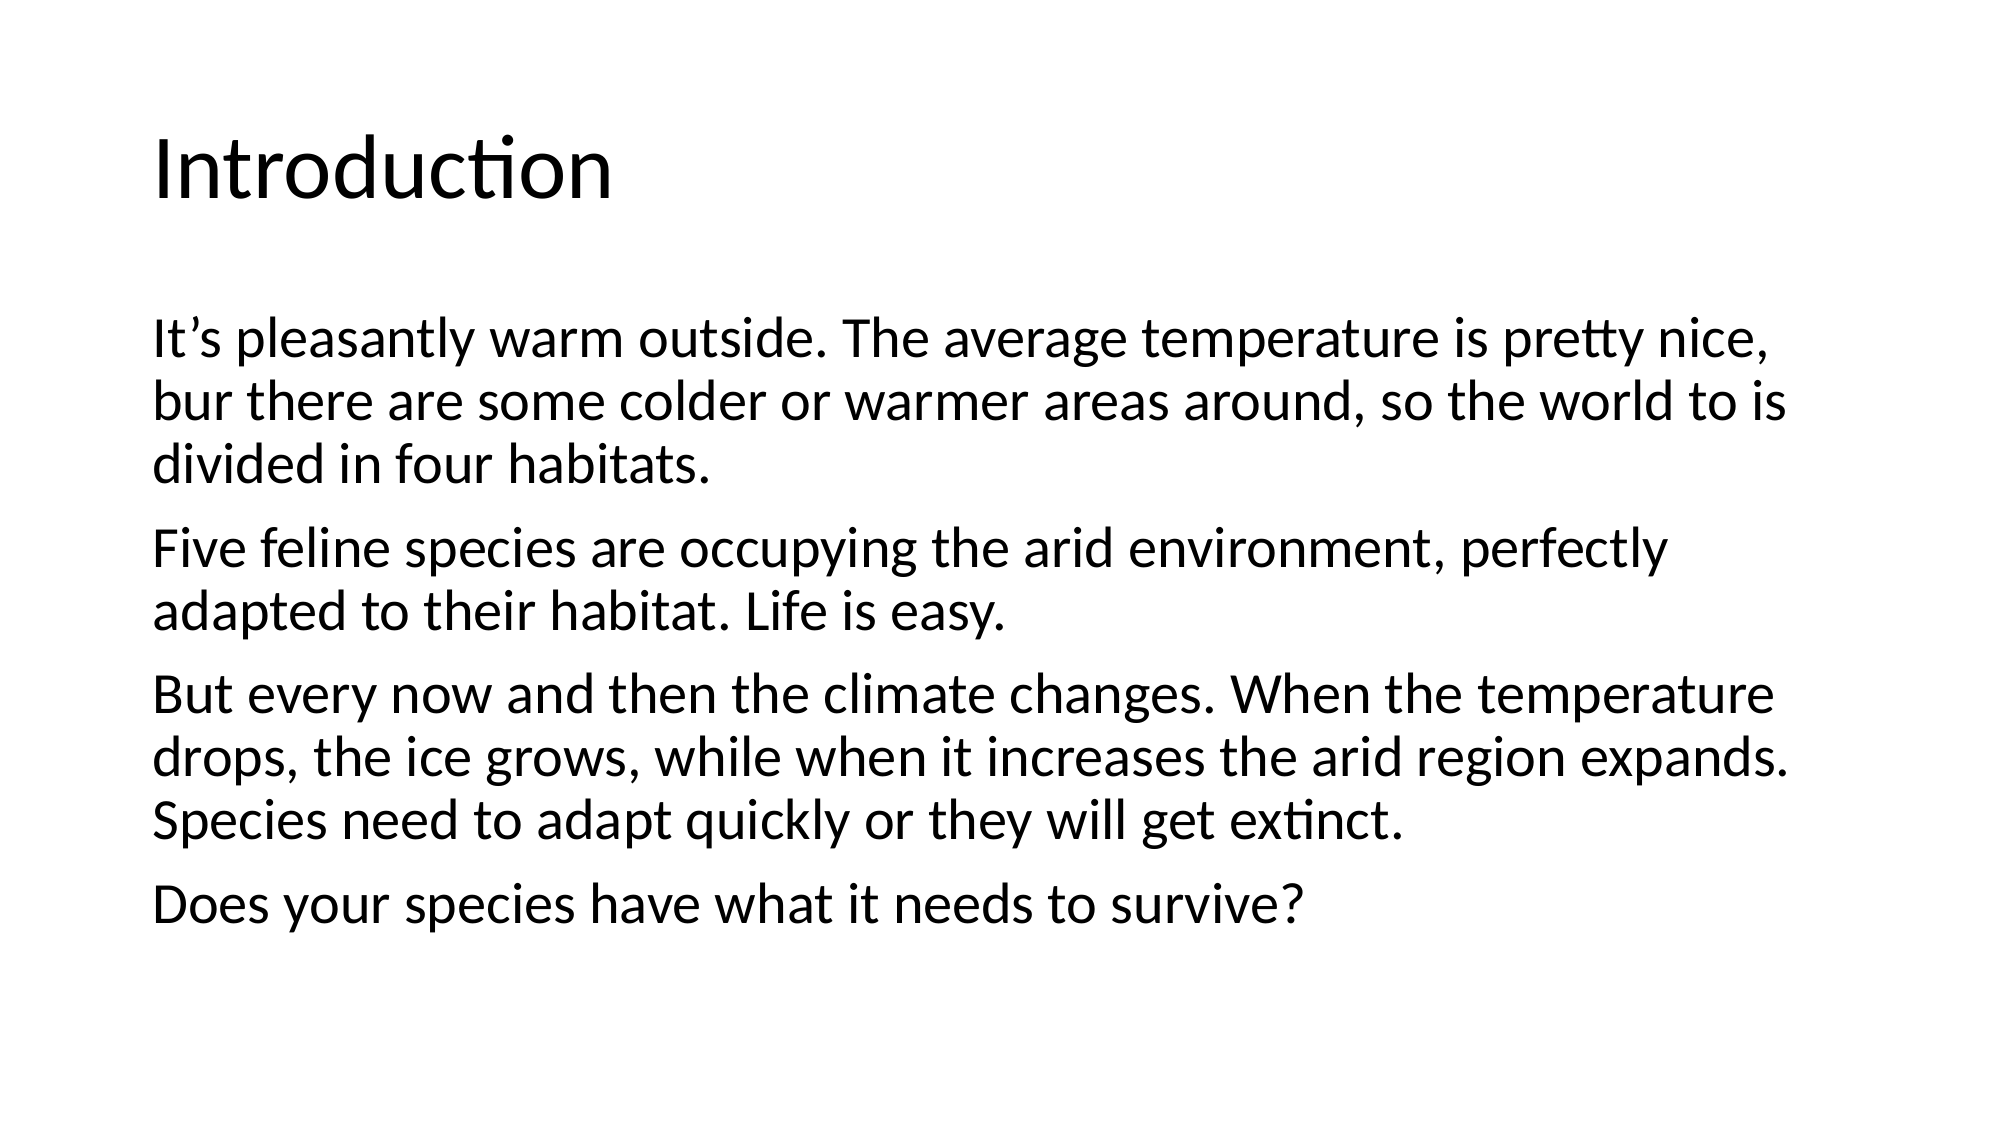

# Introduction
It’s pleasantly warm outside. The average temperature is pretty nice, bur there are some colder or warmer areas around, so the world to is divided in four habitats.
Five feline species are occupying the arid environment, perfectly adapted to their habitat. Life is easy.
But every now and then the climate changes. When the temperature drops, the ice grows, while when it increases the arid region expands. Species need to adapt quickly or they will get extinct.
Does your species have what it needs to survive?